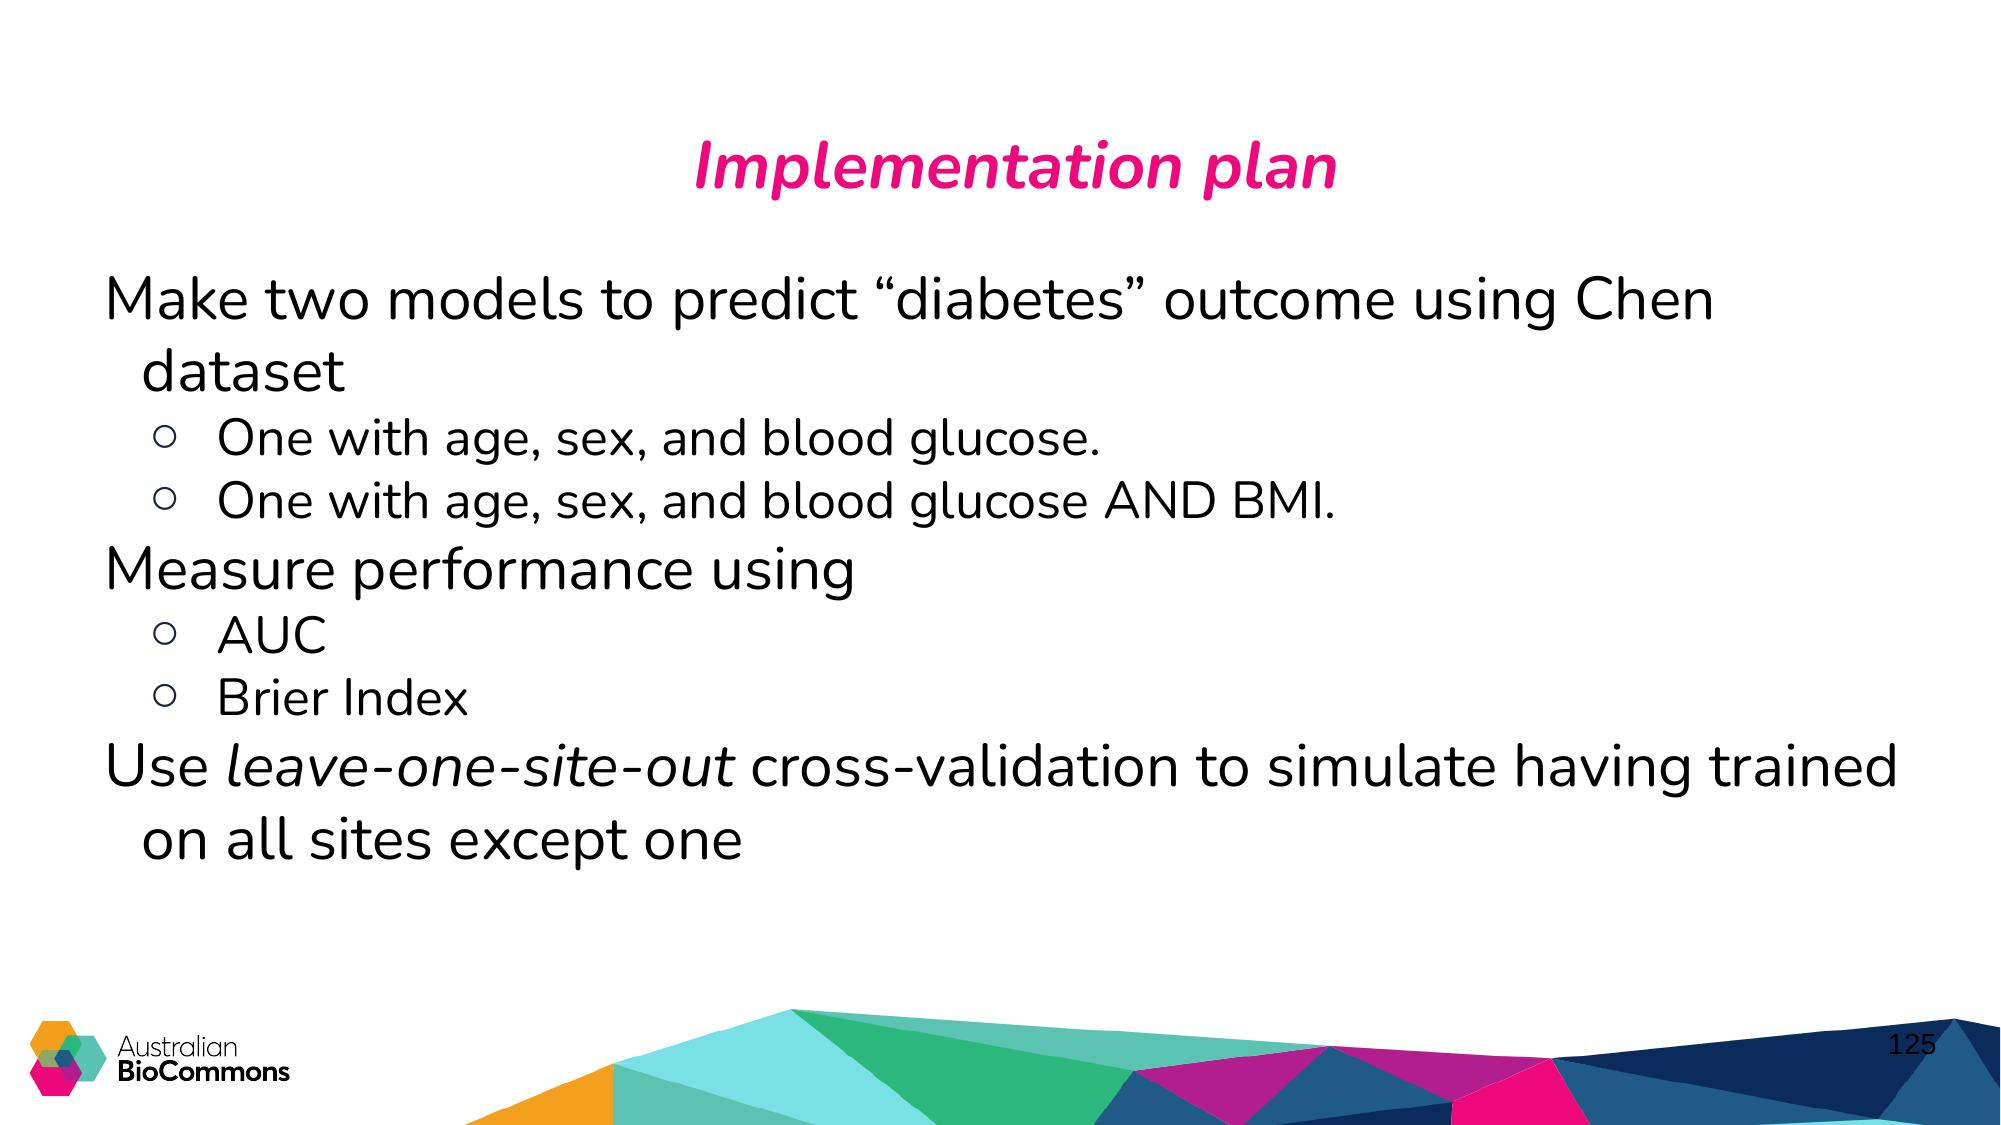

# Implementation plan
Make two models to predict “diabetes” outcome using Chen dataset
One with age, sex, and blood glucose.
One with age, sex, and blood glucose AND BMI.
Measure performance using
AUC
Brier Index
Use leave-one-site-out cross-validation to simulate having trained on all sites except one

125